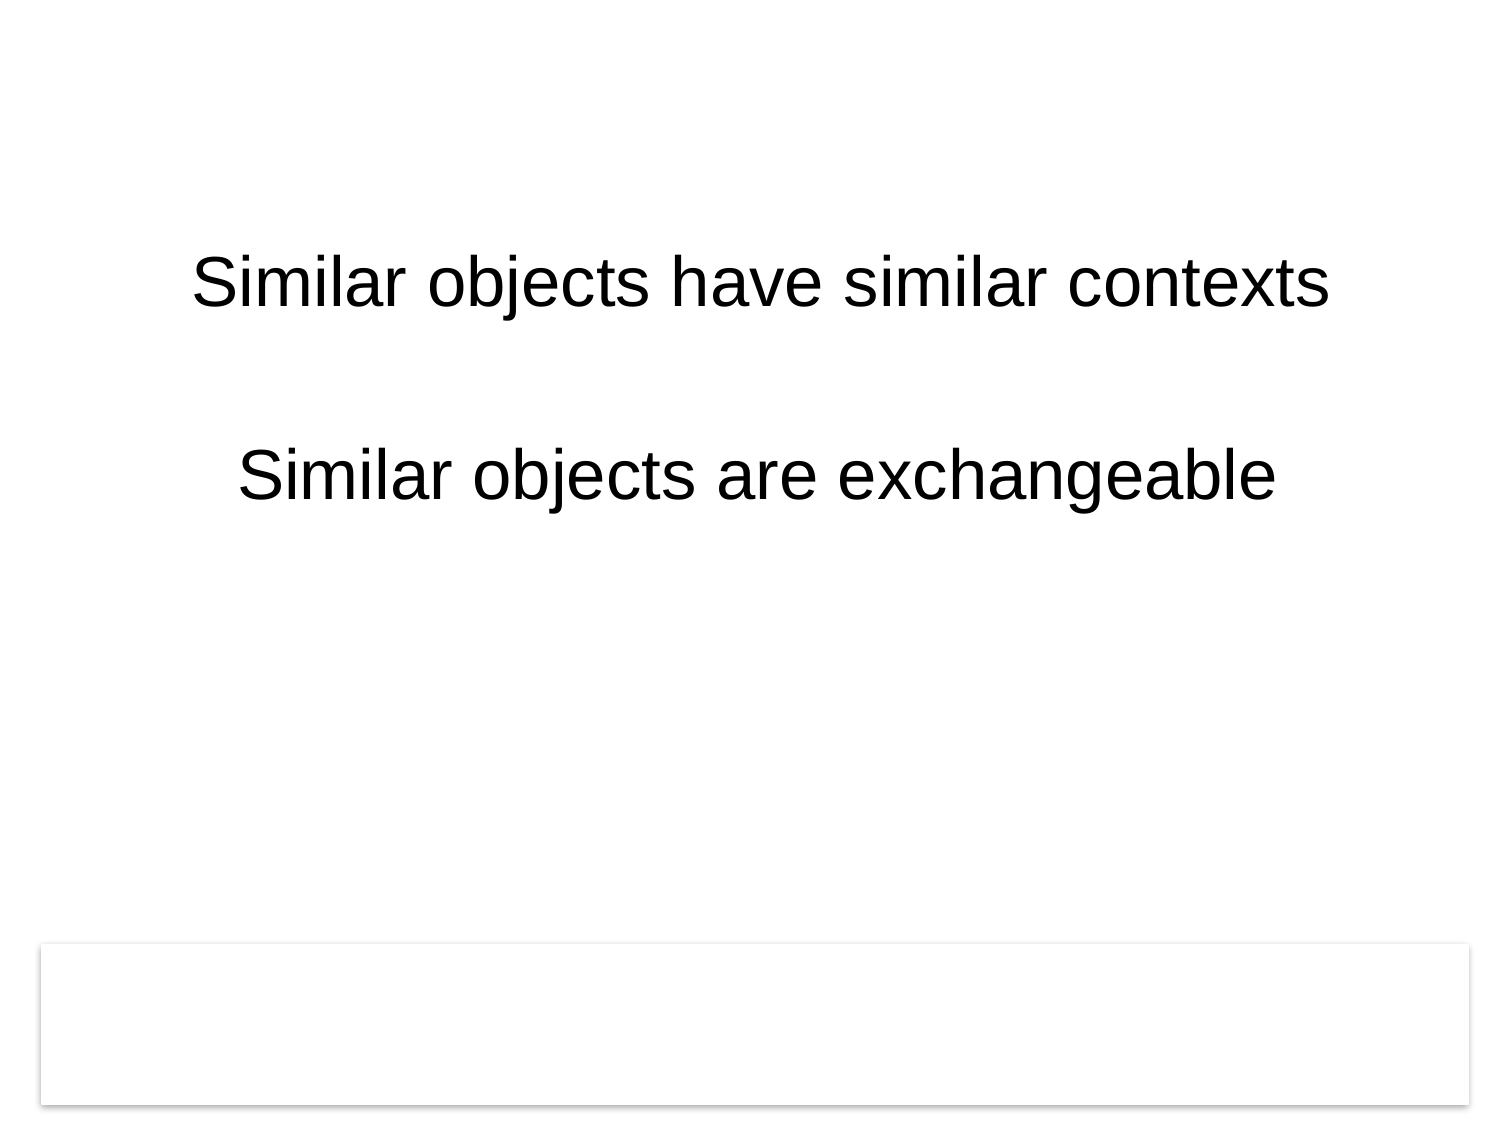

Similar objects have similar contexts
Similar objects are exchangeable